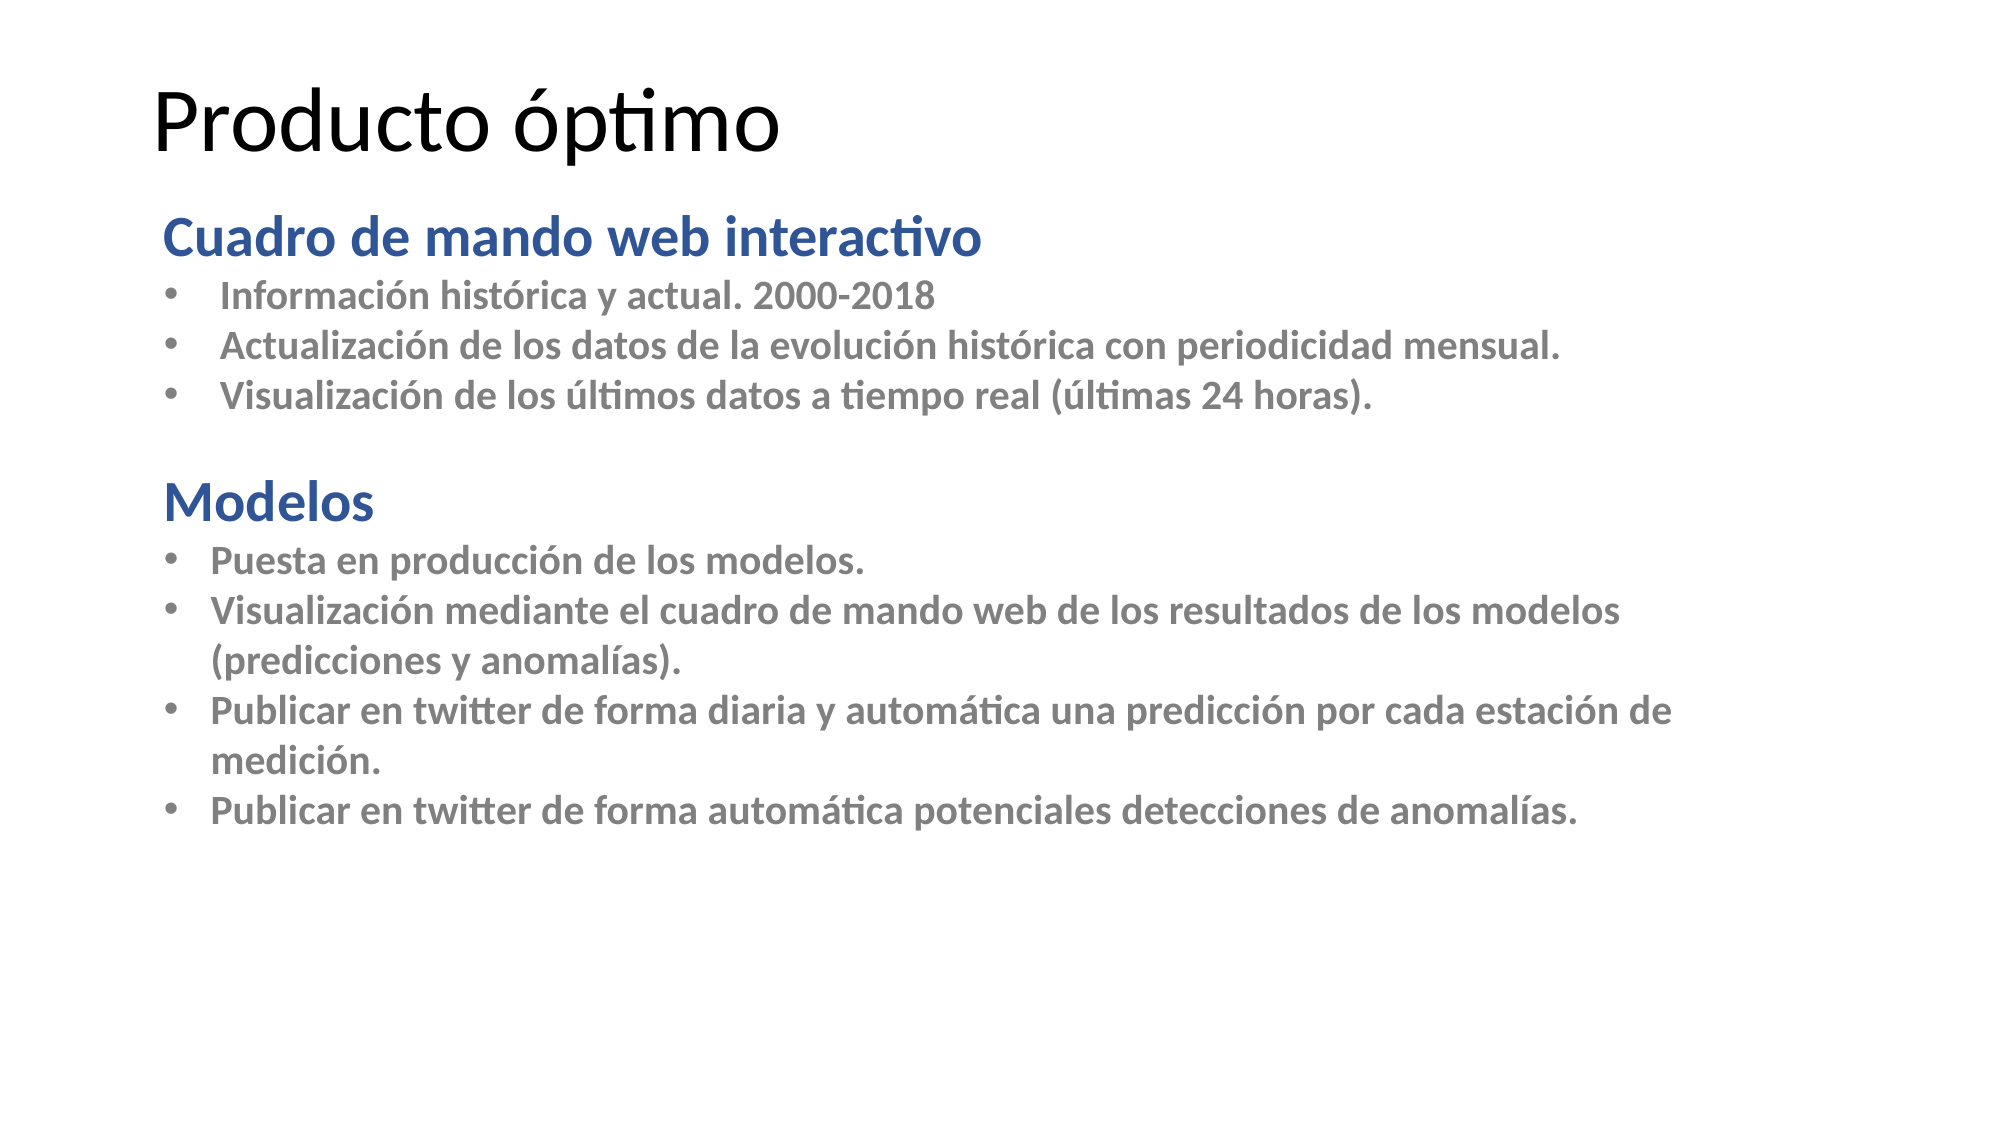

# Producto óptimo
Cuadro de mando web interactivo
Información histórica y actual. 2000-2018
Actualización de los datos de la evolución histórica con periodicidad mensual.
Visualización de los últimos datos a tiempo real (últimas 24 horas).

Modelos
Puesta en producción de los modelos.
Visualización mediante el cuadro de mando web de los resultados de los modelos (predicciones y anomalías).
Publicar en twitter de forma diaria y automática una predicción por cada estación de medición.
Publicar en twitter de forma automática potenciales detecciones de anomalías.